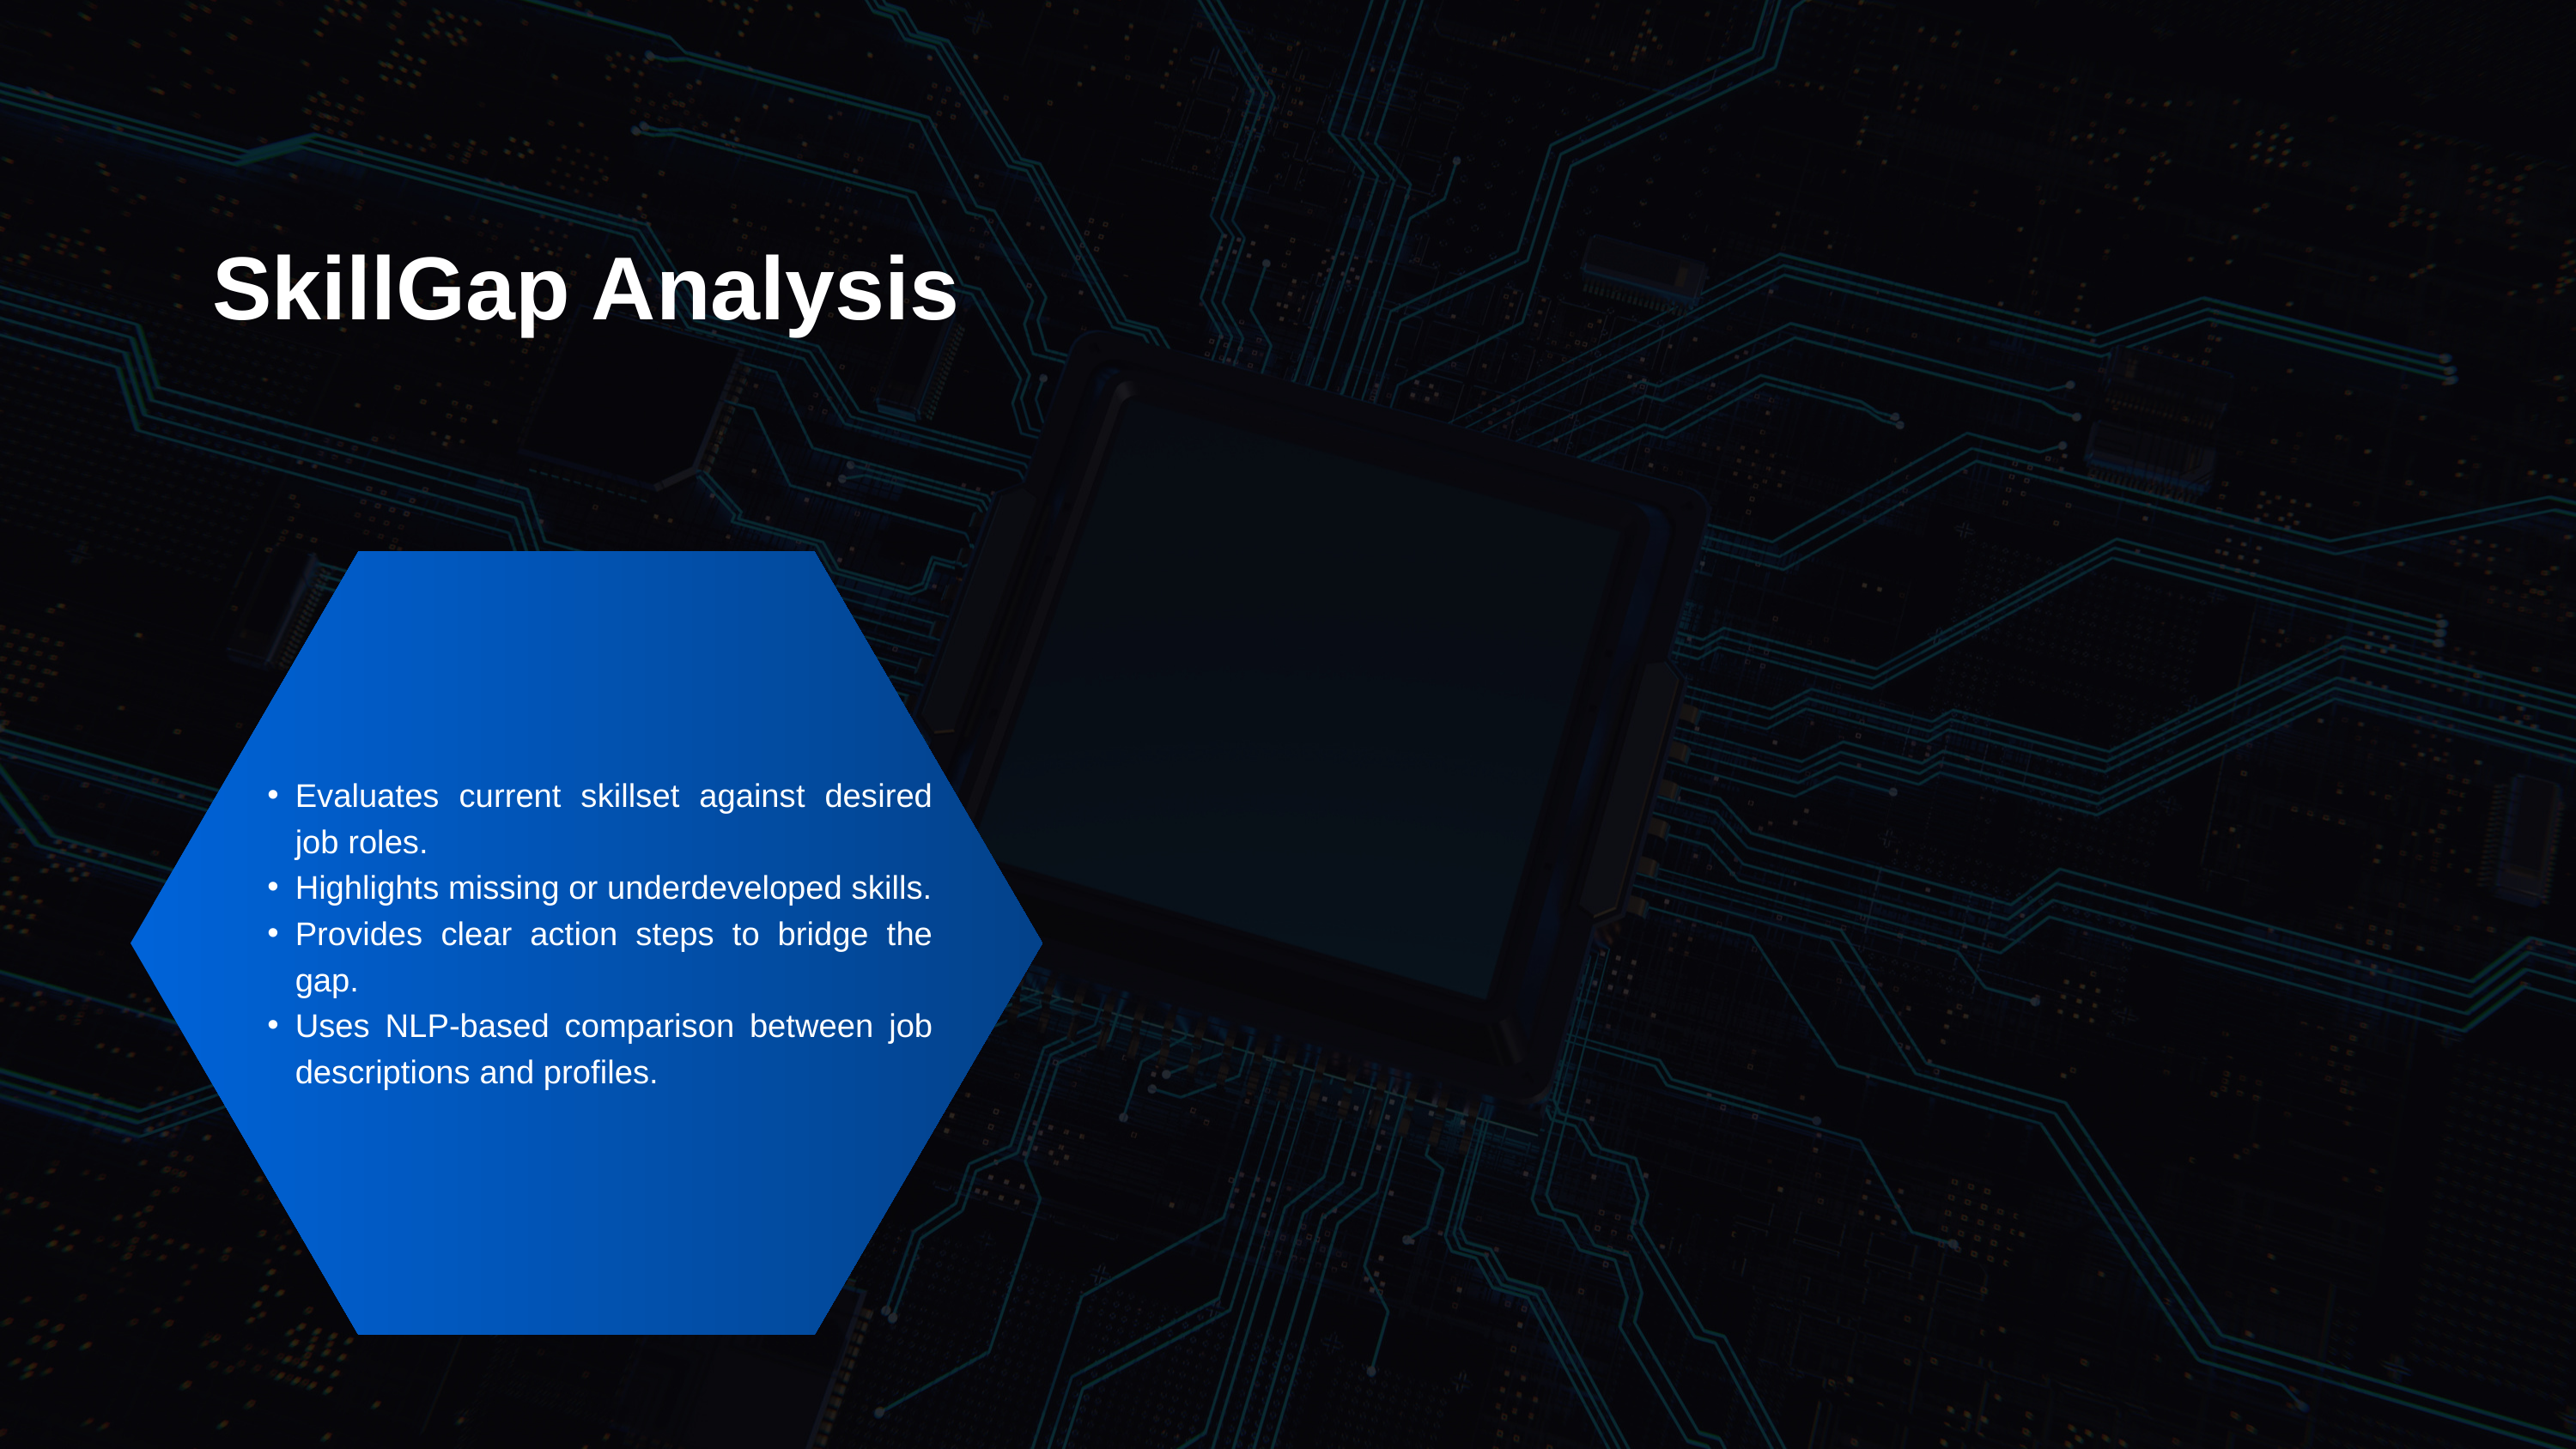

Features

SkillGap Analysis
Evaluates current skillset against desired job roles.
Highlights missing or underdeveloped skills.
Provides clear action steps to bridge the gap.
Uses NLP-based comparison between job descriptions and profiles.